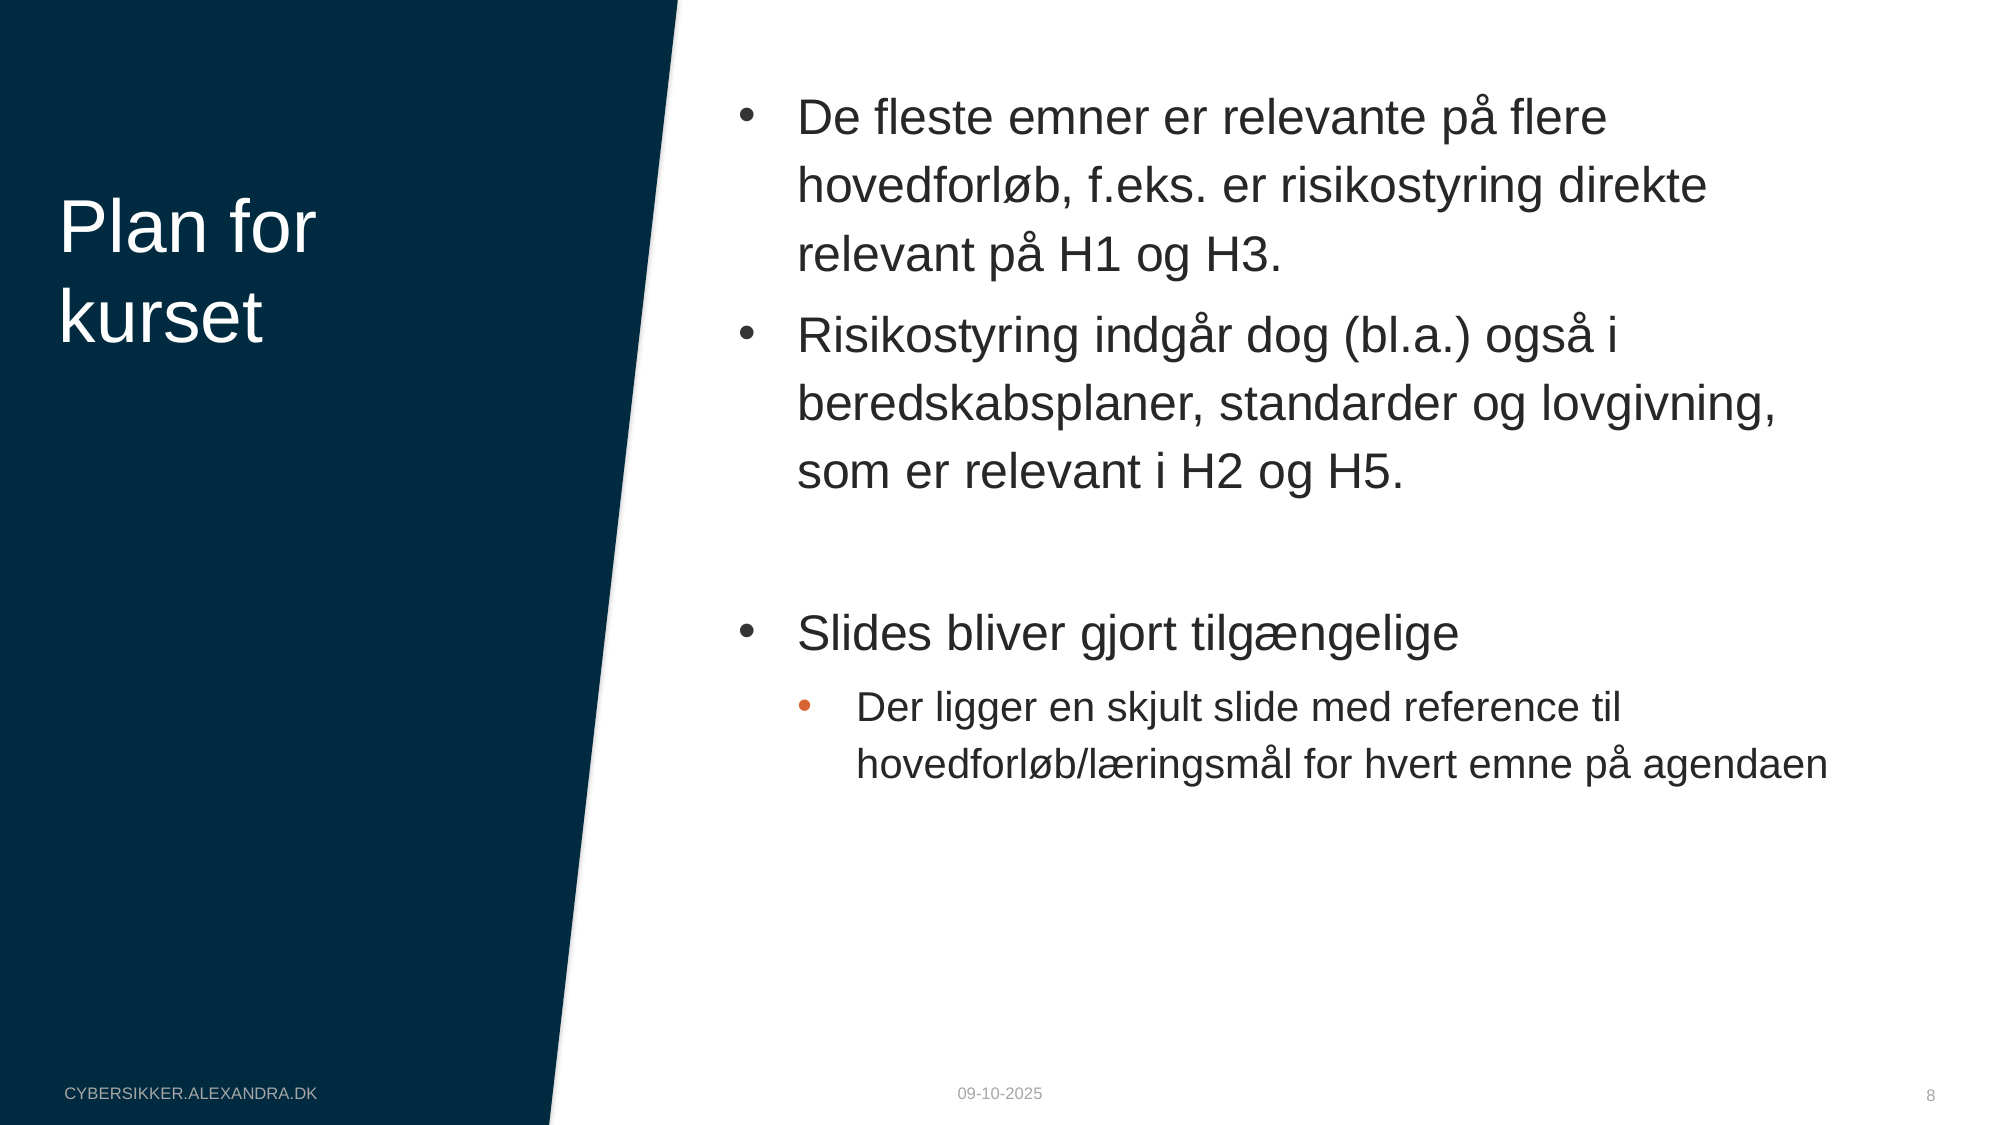

De fleste emner er relevante på flere hovedforløb, f.eks. er risikostyring direkte relevant på H1 og H3.
Risikostyring indgår dog (bl.a.) også i beredskabsplaner, standarder og lovgivning, som er relevant i H2 og H5.

Slides bliver gjort tilgængelige
Der ligger en skjult slide med reference til hovedforløb/læringsmål for hvert emne på agendaen

# Plan for kurset
cybersikker.alexandra.dk
09-10-2025
8